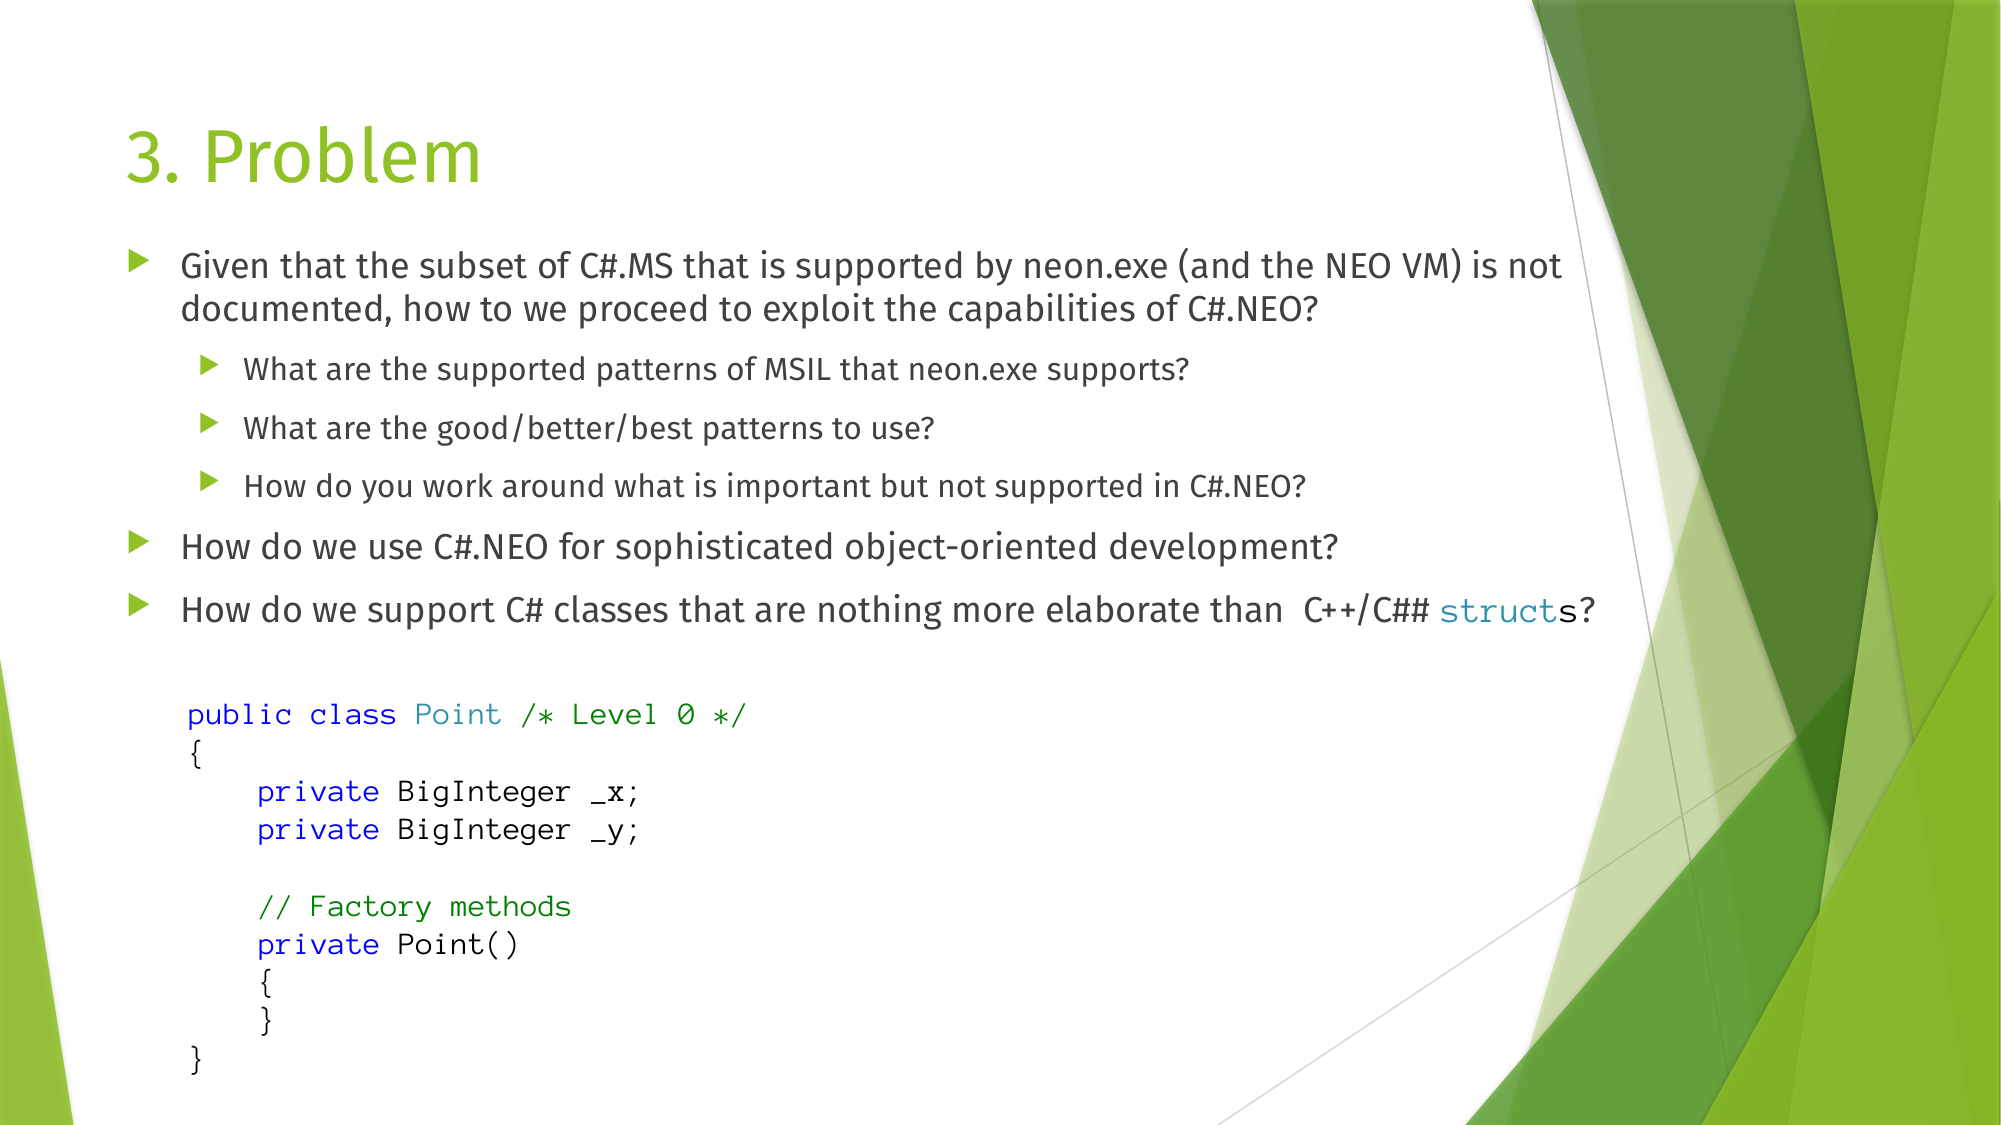

# 3. Problem
Given that the subset of C#.MS that is supported by neon.exe (and the NEO VM) is not documented, how to we proceed to exploit the capabilities of C#.NEO?
What are the supported patterns of MSIL that neon.exe supports?
What are the good/better/best patterns to use?
How do you work around what is important but not supported in C#.NEO?
How do we use C#.NEO for sophisticated object-oriented development?
How do we support C# classes that are nothing more elaborate than  C++/C## structs?

public class Point /* Level 0 */
{
    private BigInteger _x;
    private BigInteger _y;

    // Factory methods
    private Point()
    {
    }
}